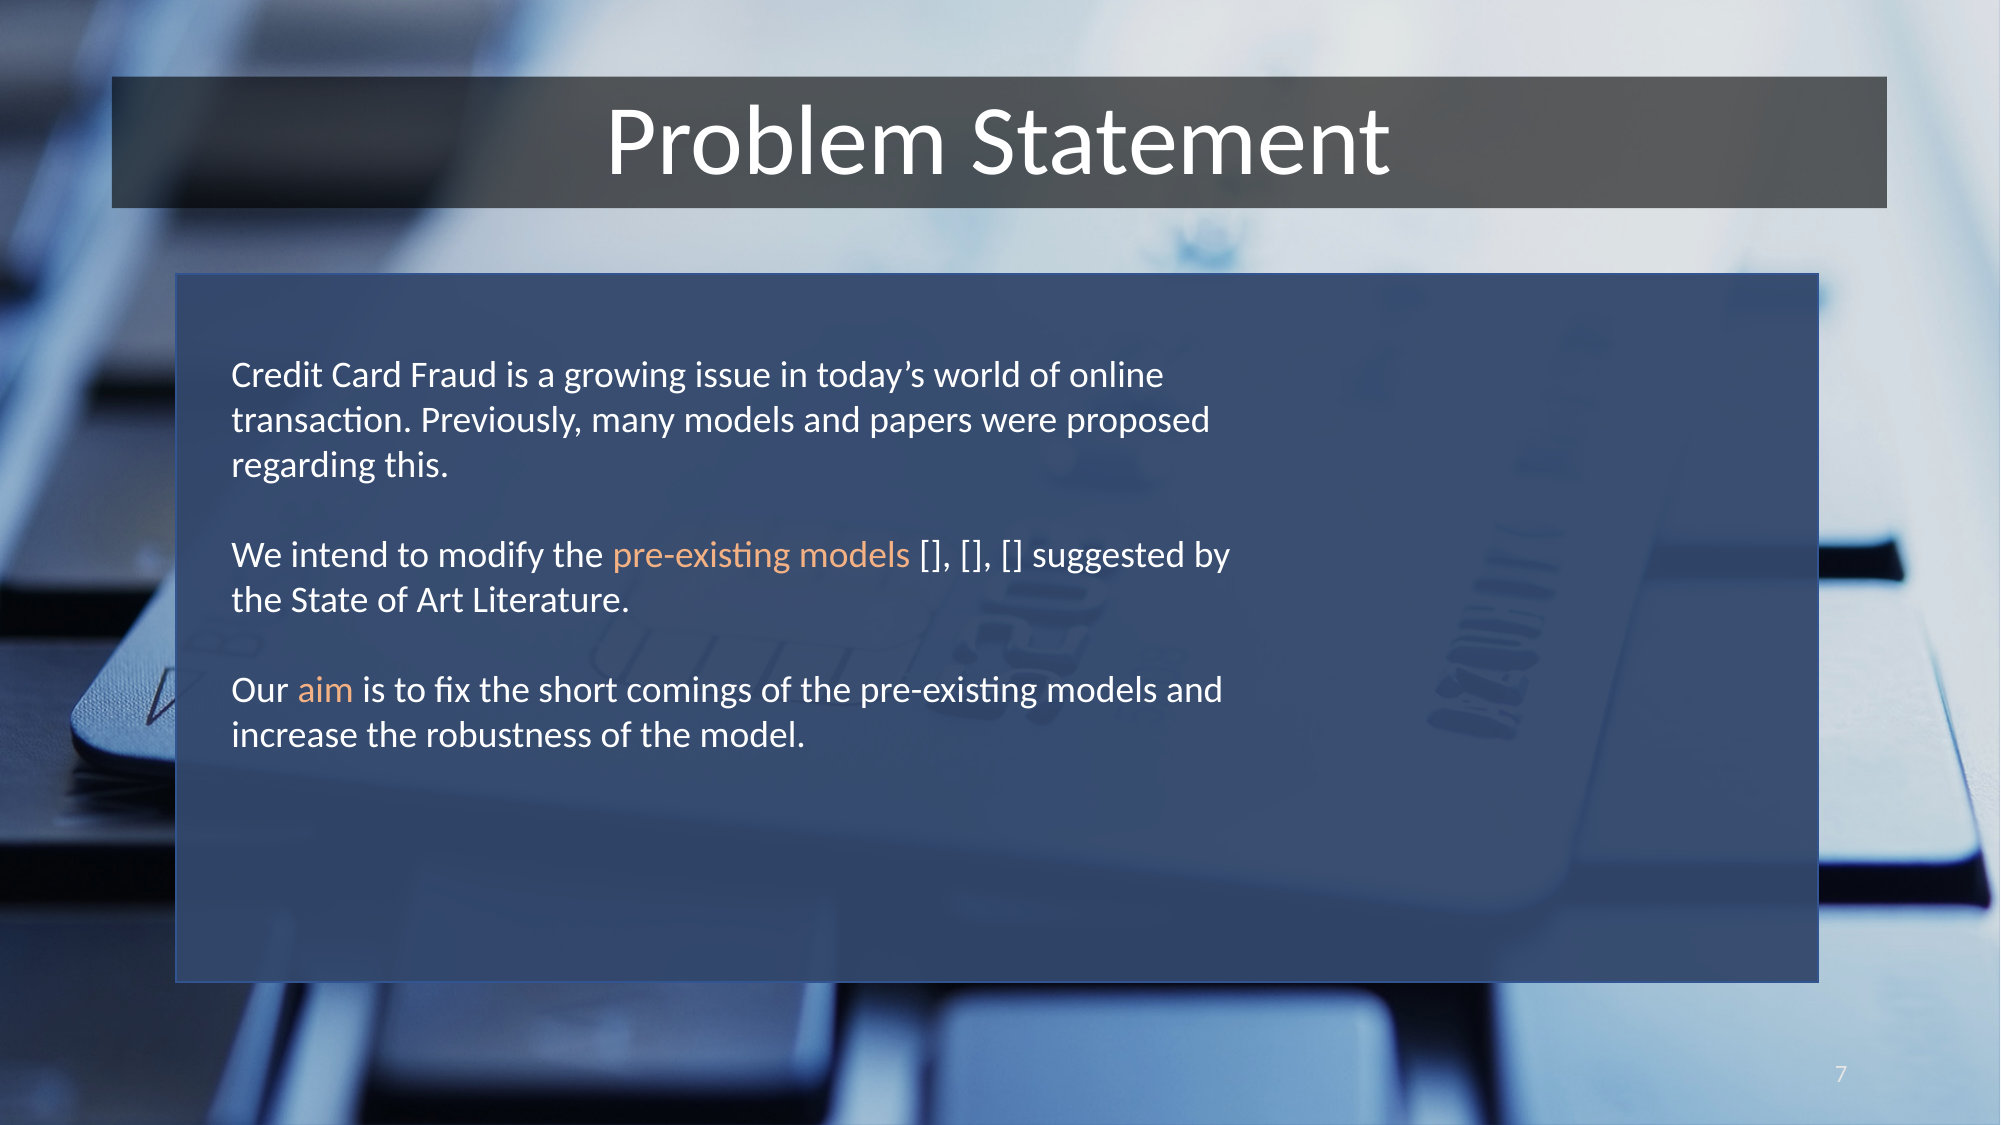

Problem Statement

Credit Card Fraud is a growing issue in today’s world of online transaction. Previously, many models and papers were proposed regarding this.

We intend to modify the pre-existing models [], [], [] suggested by the State of Art Literature.

Our aim is to fix the short comings of the pre-existing models and increase the robustness of the model.

7